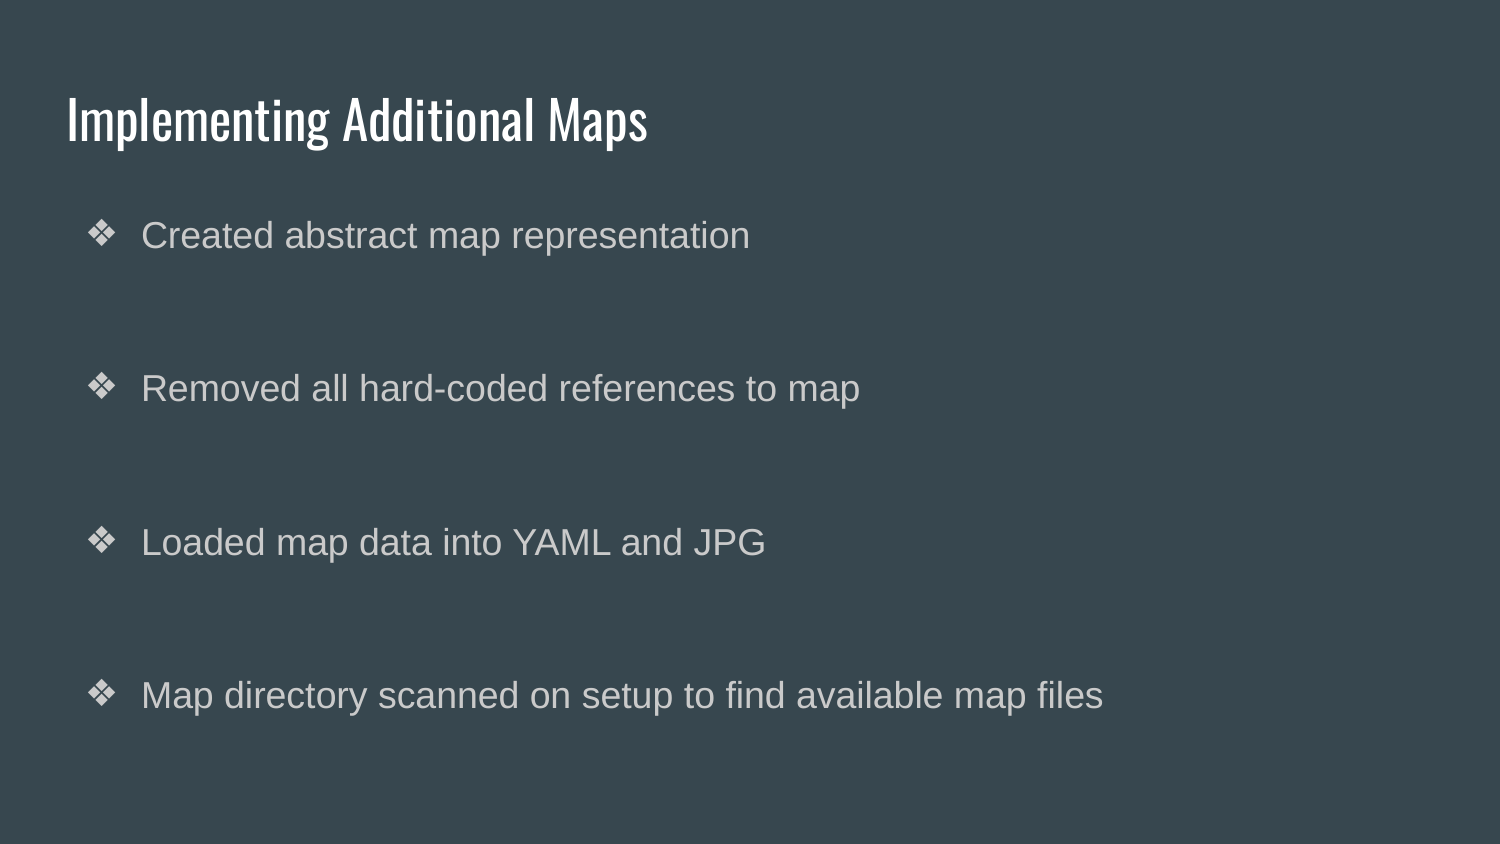

# Implementing Additional Maps

Created abstract map representation

Removed all hard-coded references to map

Loaded map data into YAML and JPG

Map directory scanned on setup to find available map files